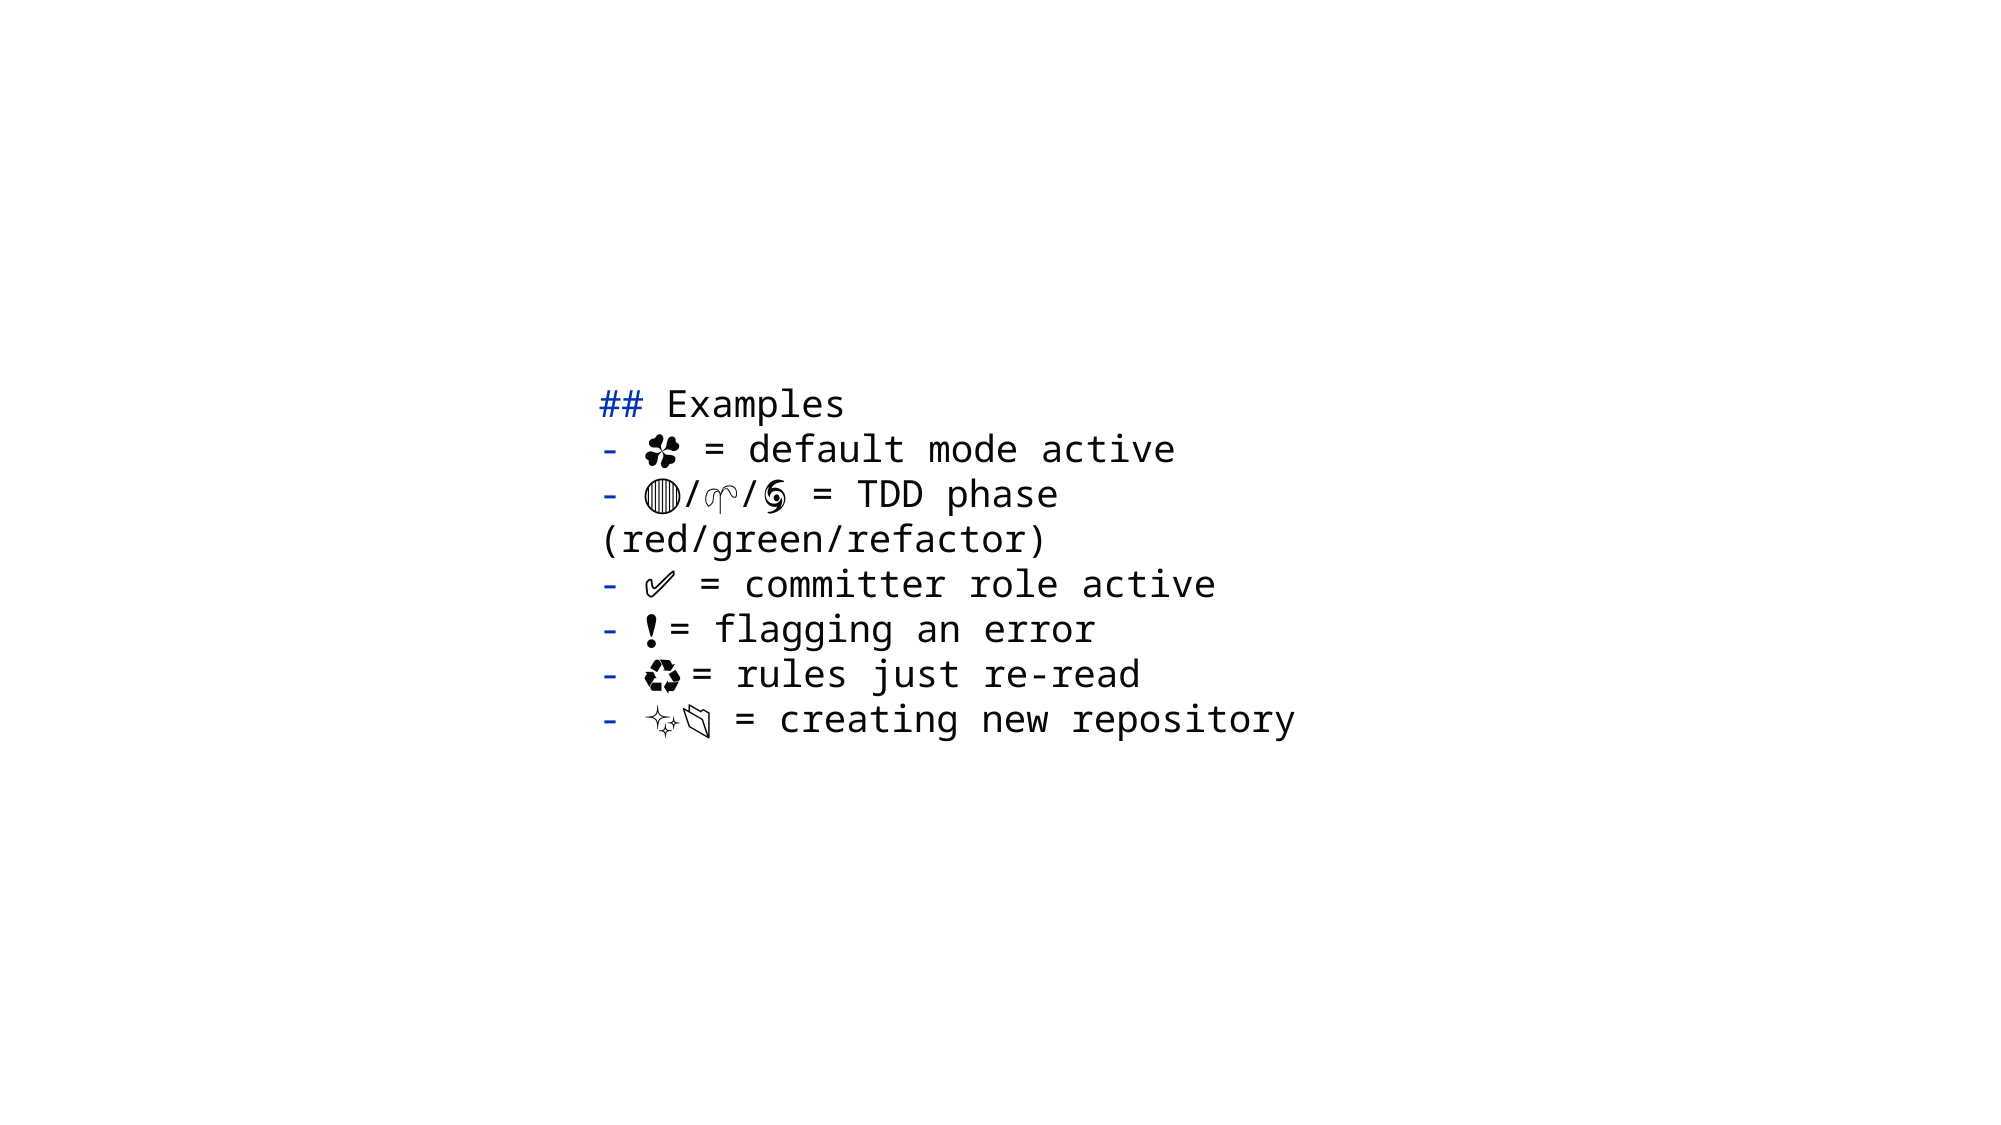

## Examples - 🍀 = default mode active - 🔴/🌱/🌀 = TDD phase (red/green/refactor) - ✅ = committer role active - ❗️ = flagging an error - ♻️ = rules just re-read - ✨📂 = creating new repository